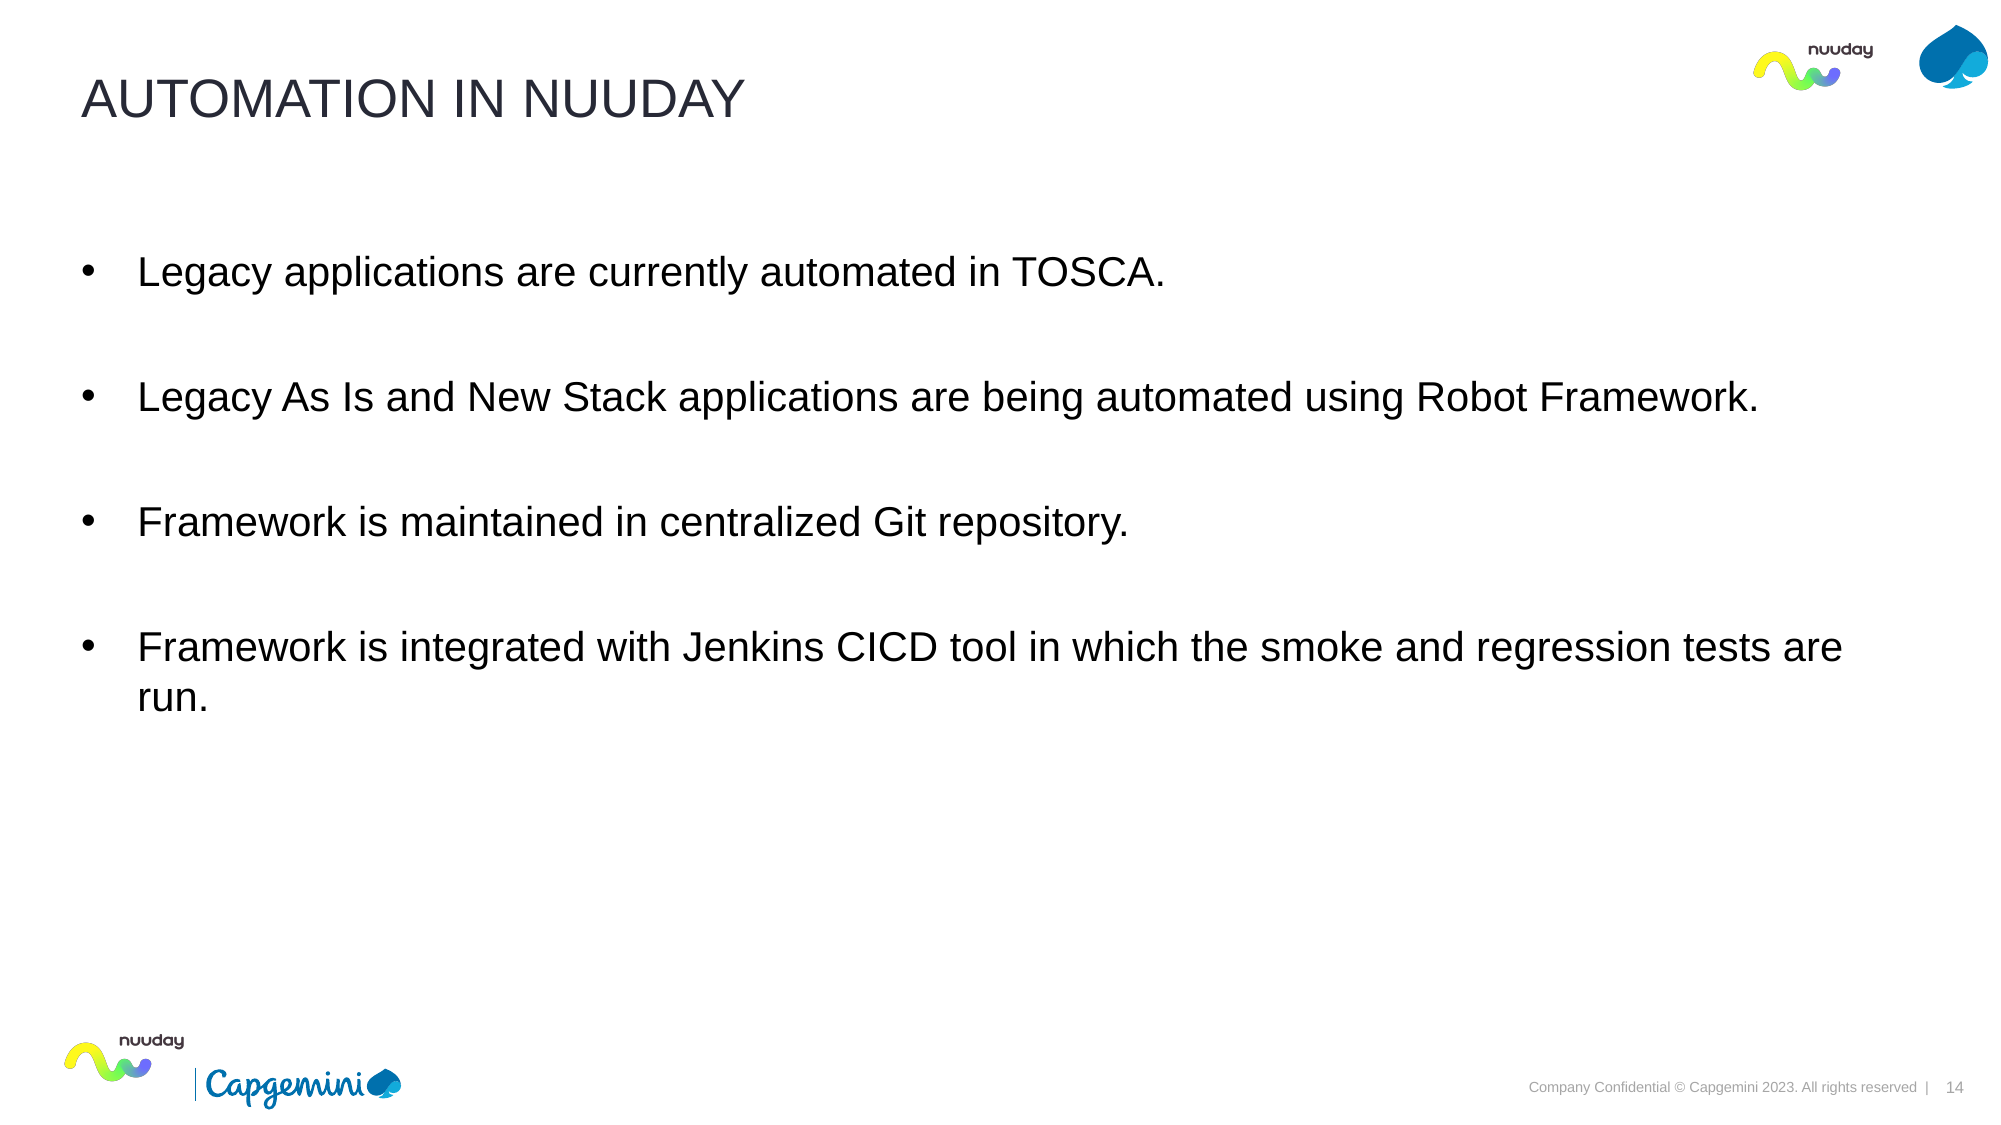

# Automation in nuuday
Legacy applications are currently automated in TOSCA.

Legacy As Is and New Stack applications are being automated using Robot Framework.

Framework is maintained in centralized Git repository.

Framework is integrated with Jenkins CICD tool in which the smoke and regression tests are run.